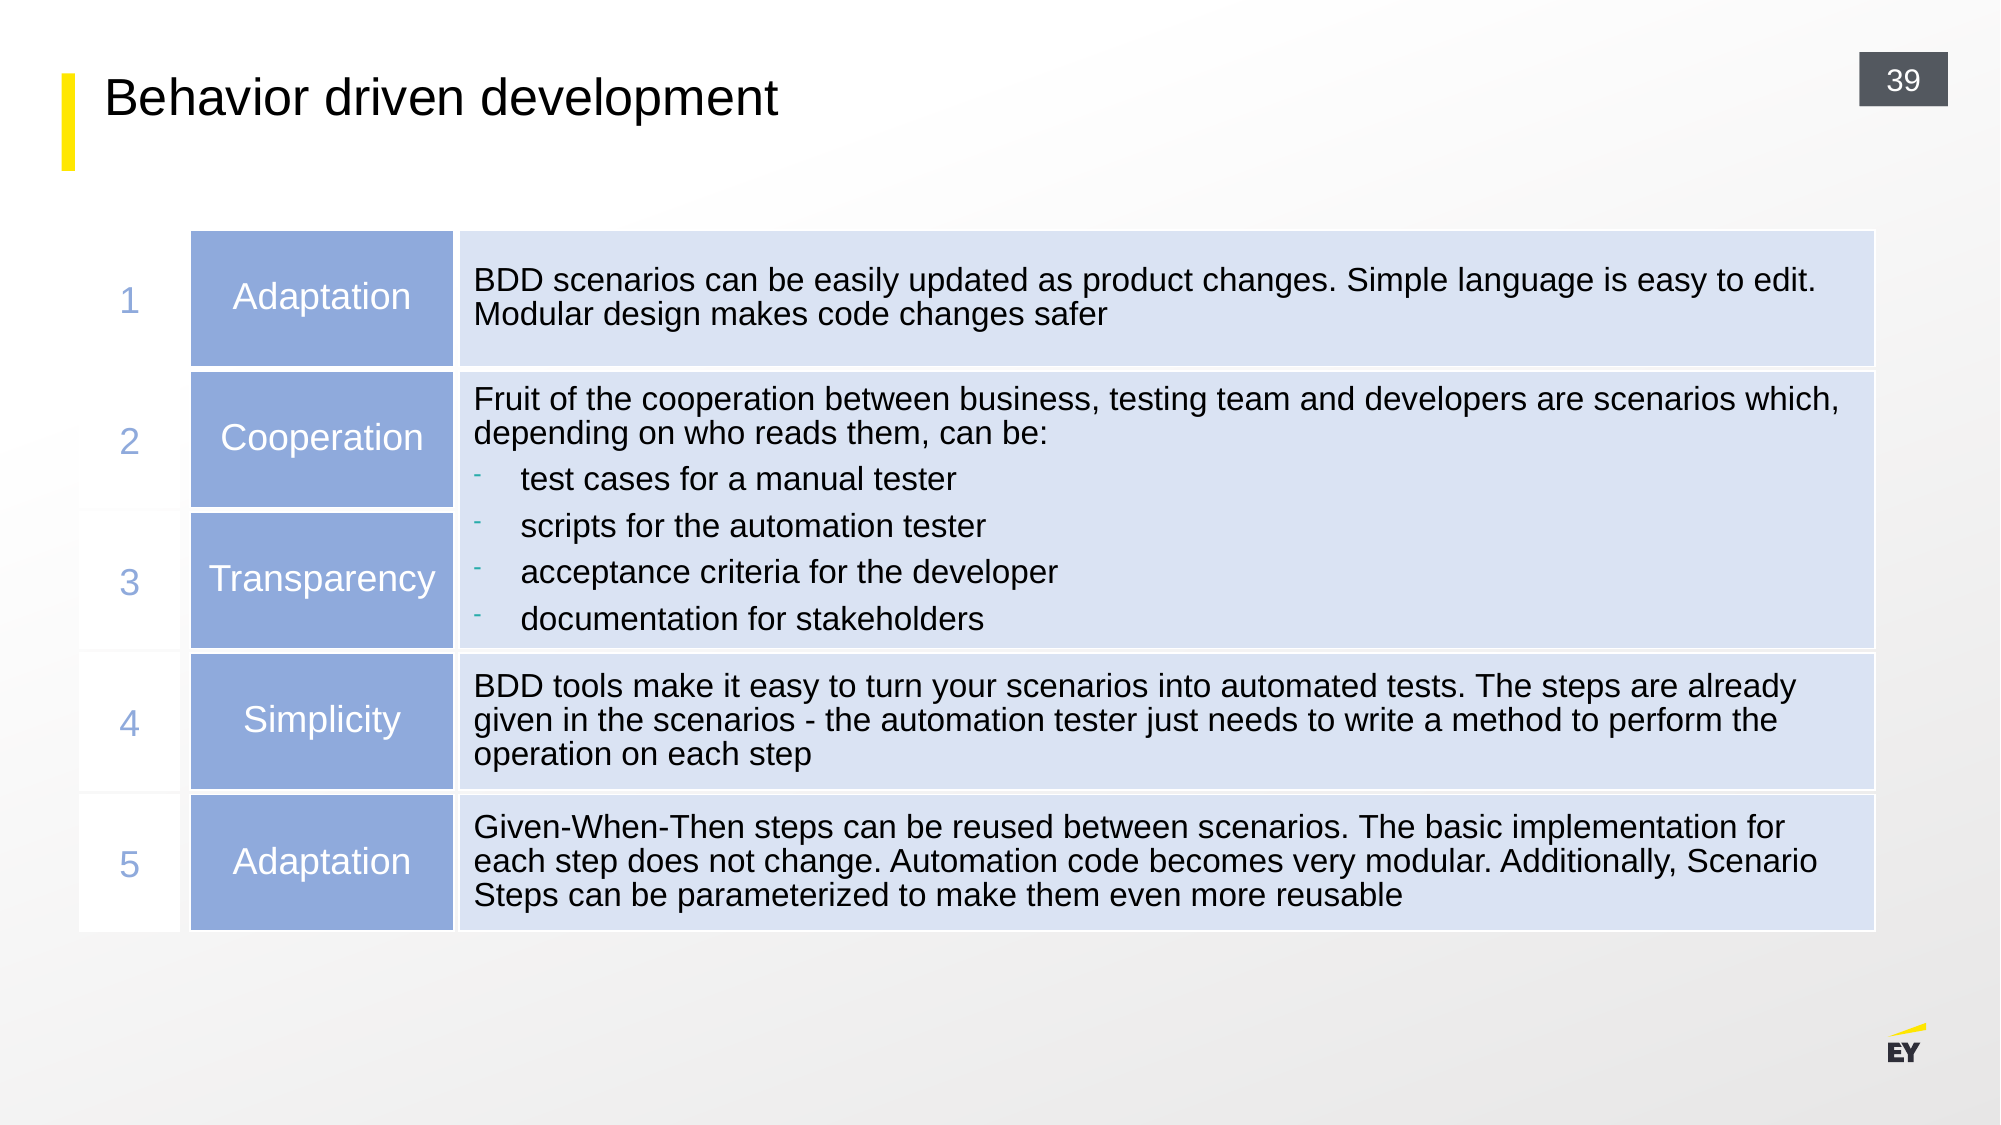

Behavior driven development
1
Adaptation
BDD scenarios can be easily updated as product changes. Simple language is easy to edit. Modular design makes code changes safer
2
Cooperation
Fruit of the cooperation between business, testing team and developers are scenarios which, depending on who reads them, can be:
test cases for a manual tester
scripts for the automation tester
acceptance criteria for the developer
documentation for stakeholders
3
Transparency
4
Simplicity
BDD tools make it easy to turn your scenarios into automated tests. The steps are already given in the scenarios - the automation tester just needs to write a method to perform the operation on each step
5
Adaptation
Given-When-Then steps can be reused between scenarios. The basic implementation for each step does not change. Automation code becomes very modular. Additionally, Scenario Steps can be parameterized to make them even more reusable